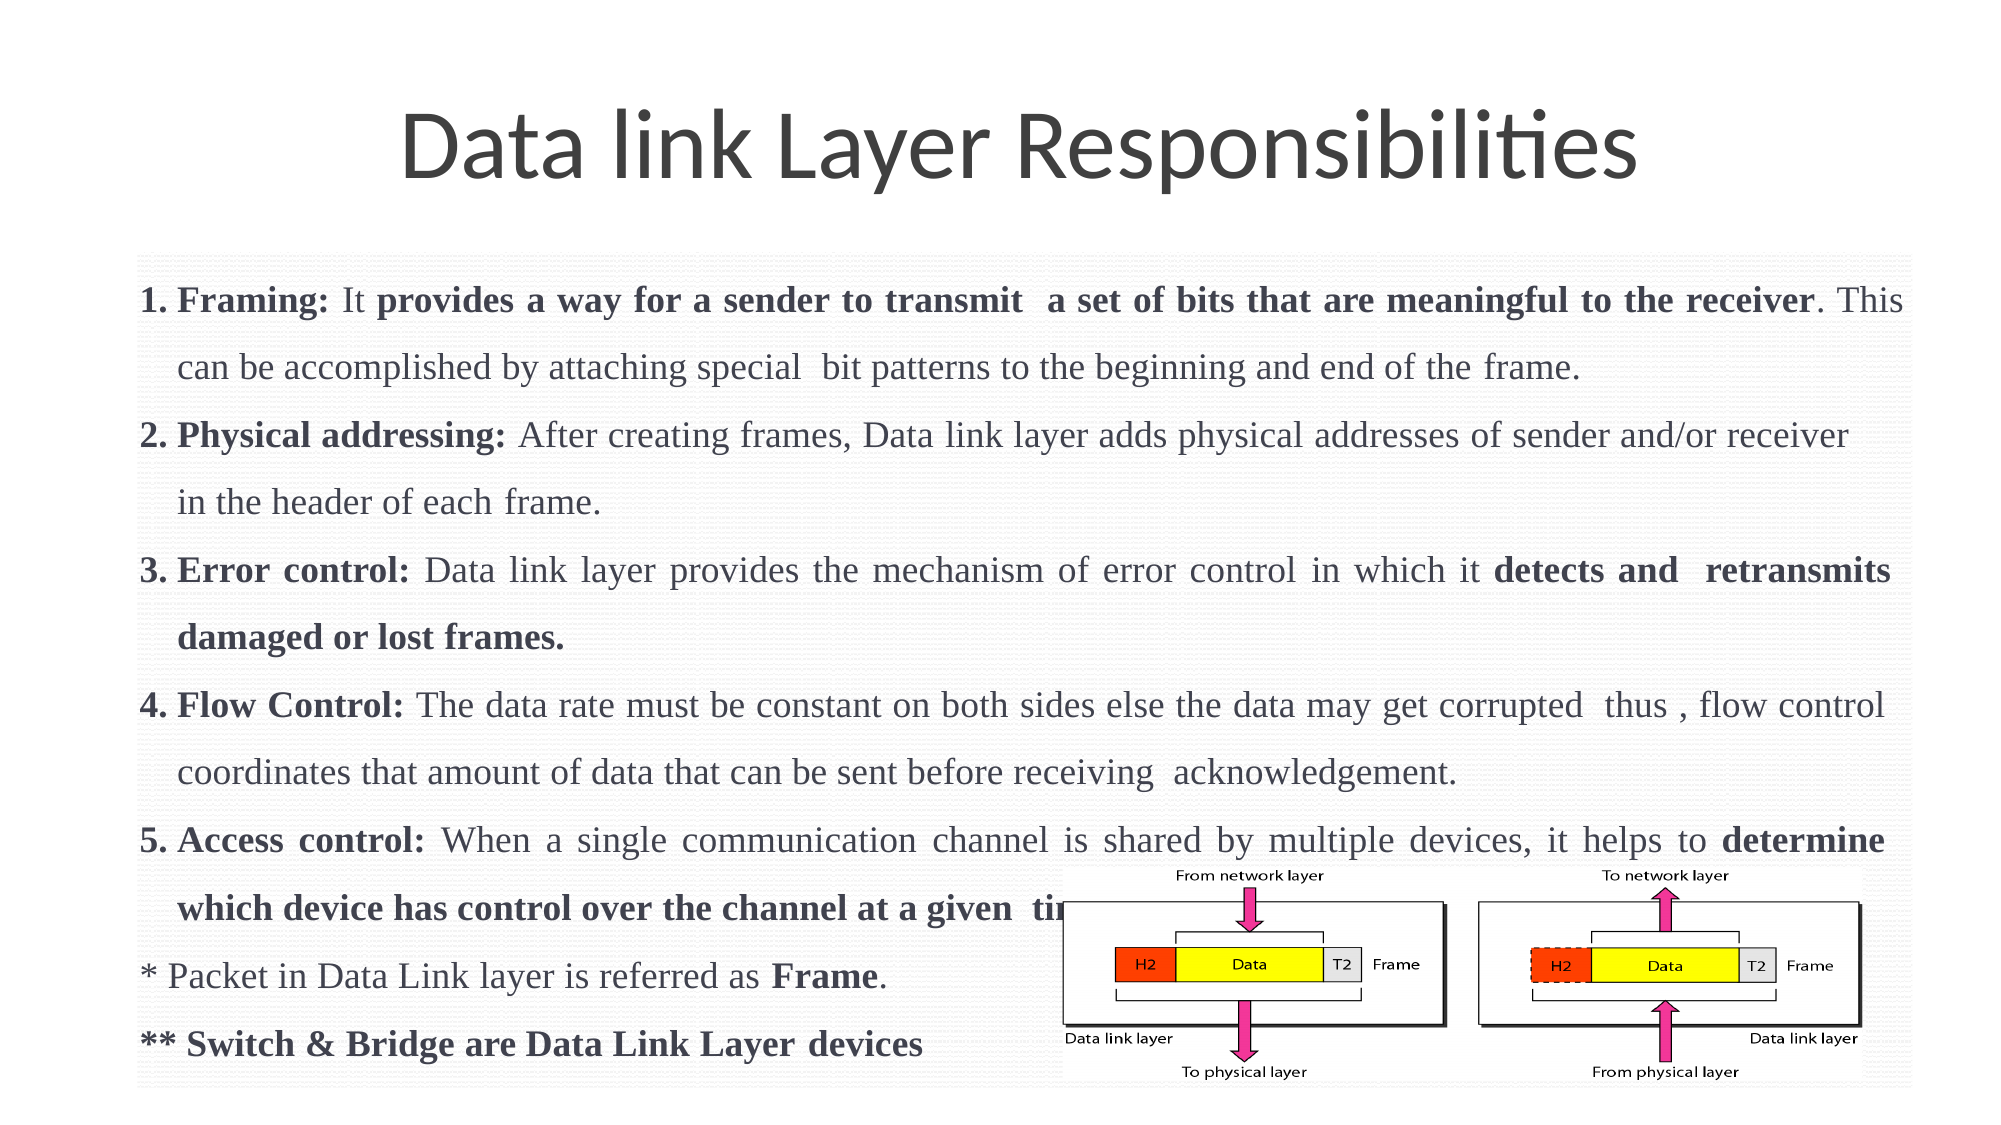

# Data link Layer Responsibilities
Framing: It provides a way for a sender to transmit  a set of bits that are meaningful to the receiver. This can be accomplished by attaching special  bit patterns to the beginning and end of the frame.
Physical addressing: After creating frames, Data link layer adds physical addresses of sender and/or receiver in the header of each frame.
Error control: Data link layer provides the mechanism of error control in which it detects and  retransmits damaged or lost frames.
Flow Control: The data rate must be constant on both sides else the data may get corrupted  thus , flow control coordinates that amount of data that can be sent before receiving  acknowledgement.
Access control: When a single communication channel is shared by multiple devices, it helps to determine which device has control over the channel at a given  time.
* Packet in Data Link layer is referred as Frame.
** Switch & Bridge are Data Link Layer devices